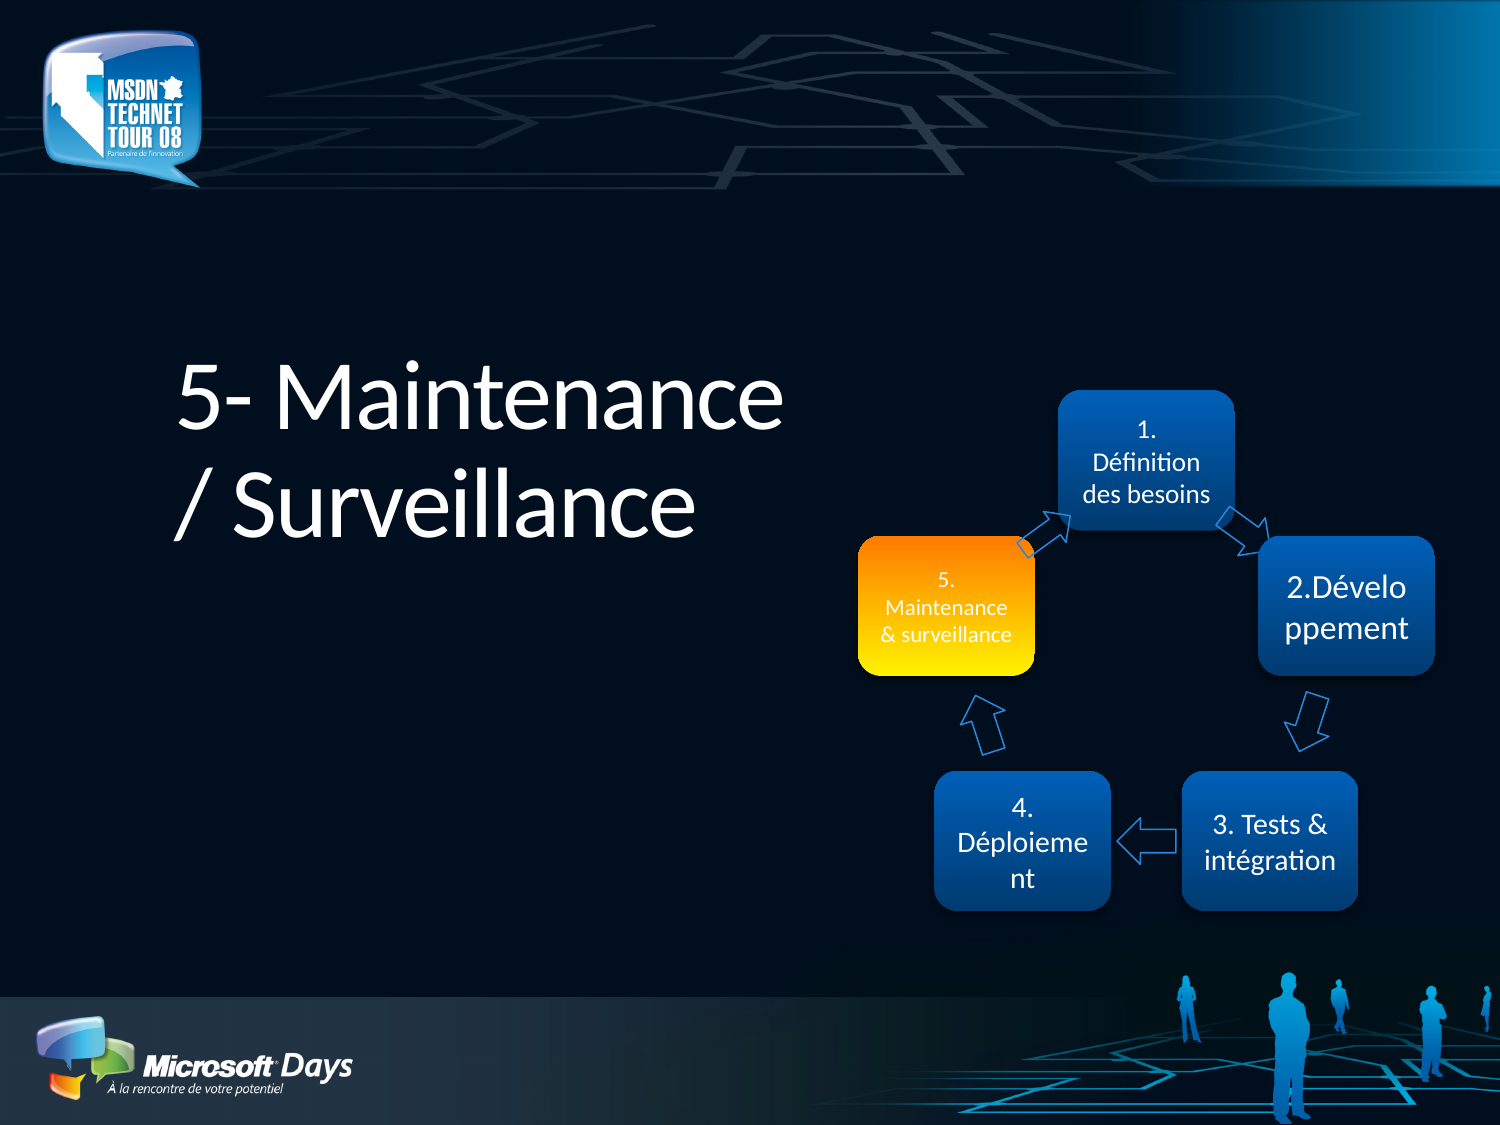

# 5- Maintenance / Surveillance
1. Définition des besoins
2.Développement
3. Tests & intégration
4. Déploiement
5. Maintenance & surveillance